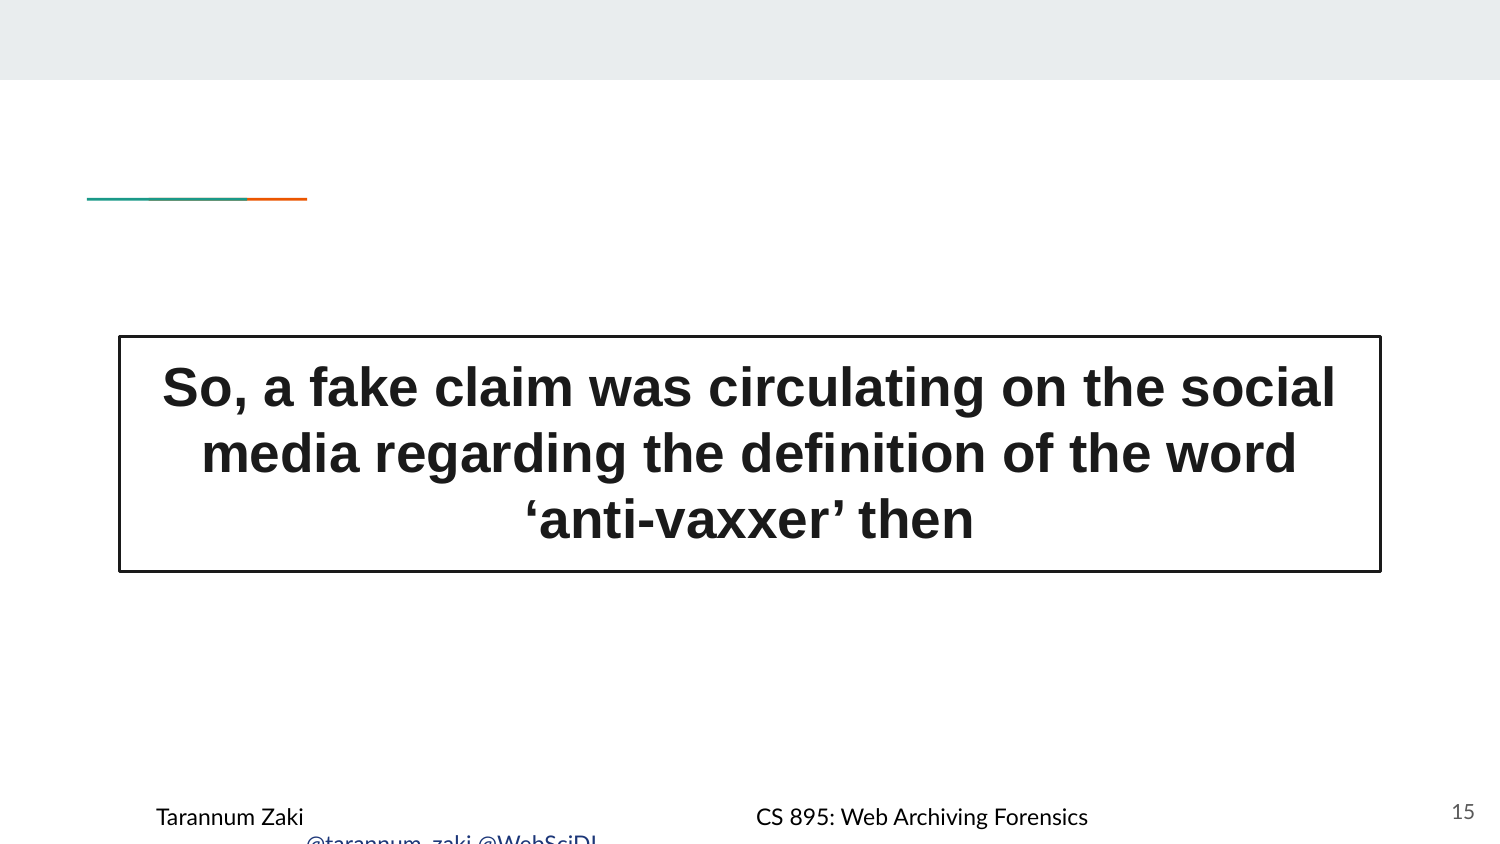

# So, a fake claim was circulating on the social media regarding the definition of the word ‘anti-vaxxer’ then

15
Tarannum Zaki				CS 895: Web Archiving Forensics			@tarannum_zaki @WebSciDL